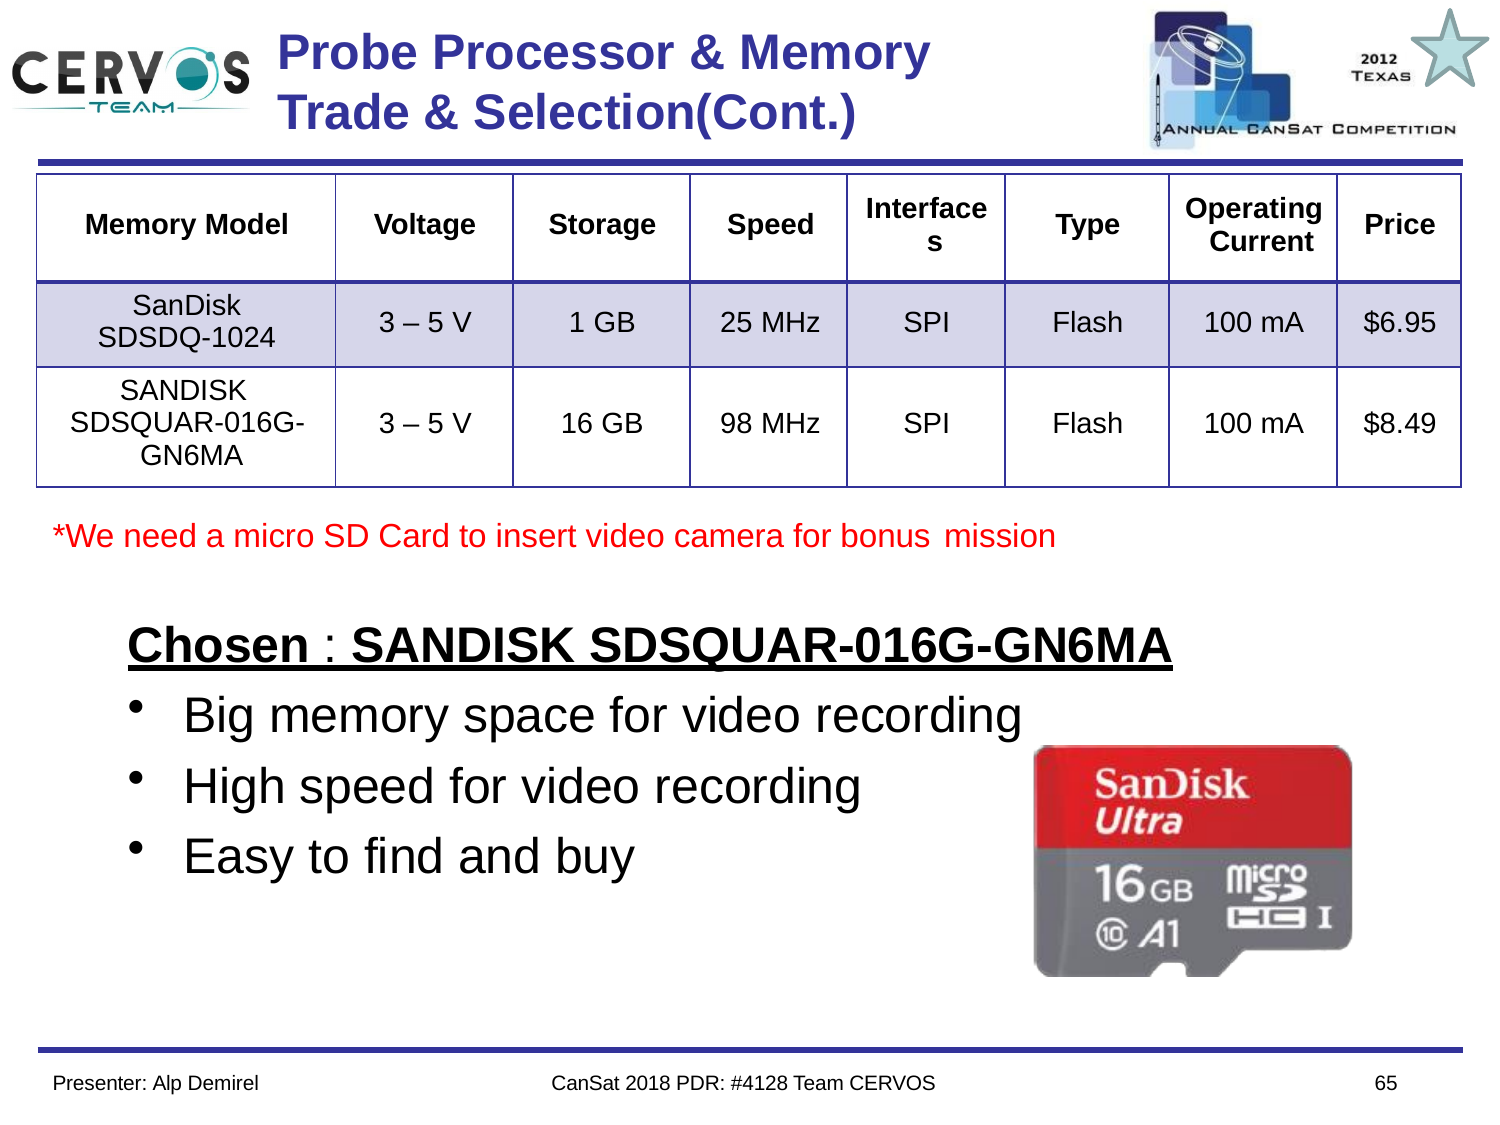

# Probe Processor & Memory
Trade & Selection(Cont.)
Team Logo
Here
(If You Want)

| Memory Model | Voltage | Storage | Speed | Interface s | Type | Operating Current | Price |
| --- | --- | --- | --- | --- | --- | --- | --- |
| SanDisk SDSDQ-1024 | 3 – 5 V | 1 GB | 25 MHz | SPI | Flash | 100 mA | $6.95 |
| SANDISK SDSQUAR-016G- GN6MA | 3 – 5 V | 16 GB | 98 MHz | SPI | Flash | 100 mA | $8.49 |
*We need a micro SD Card to insert video camera for bonus mission
Chosen : SANDISK SDSQUAR-016G-GN6MA
Big memory space for video recording
High speed for video recording
Easy to find and buy

65
Presenter: Alp Demirel
CanSat 2018 PDR: #4128 Team CERVOS